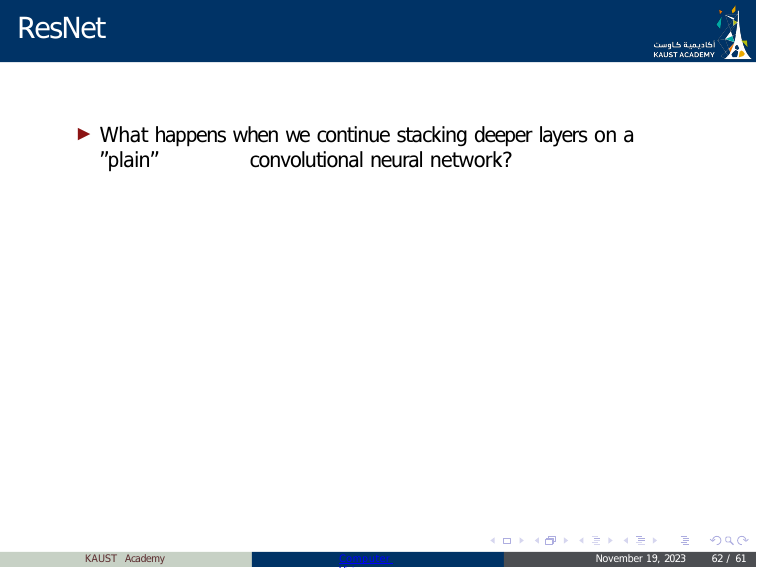

# ResNet
What happens when we continue stacking deeper layers on a ”plain” 	convolutional neural network?

KAUST Academy
Computer Vision
November 19, 2023
62 / 61